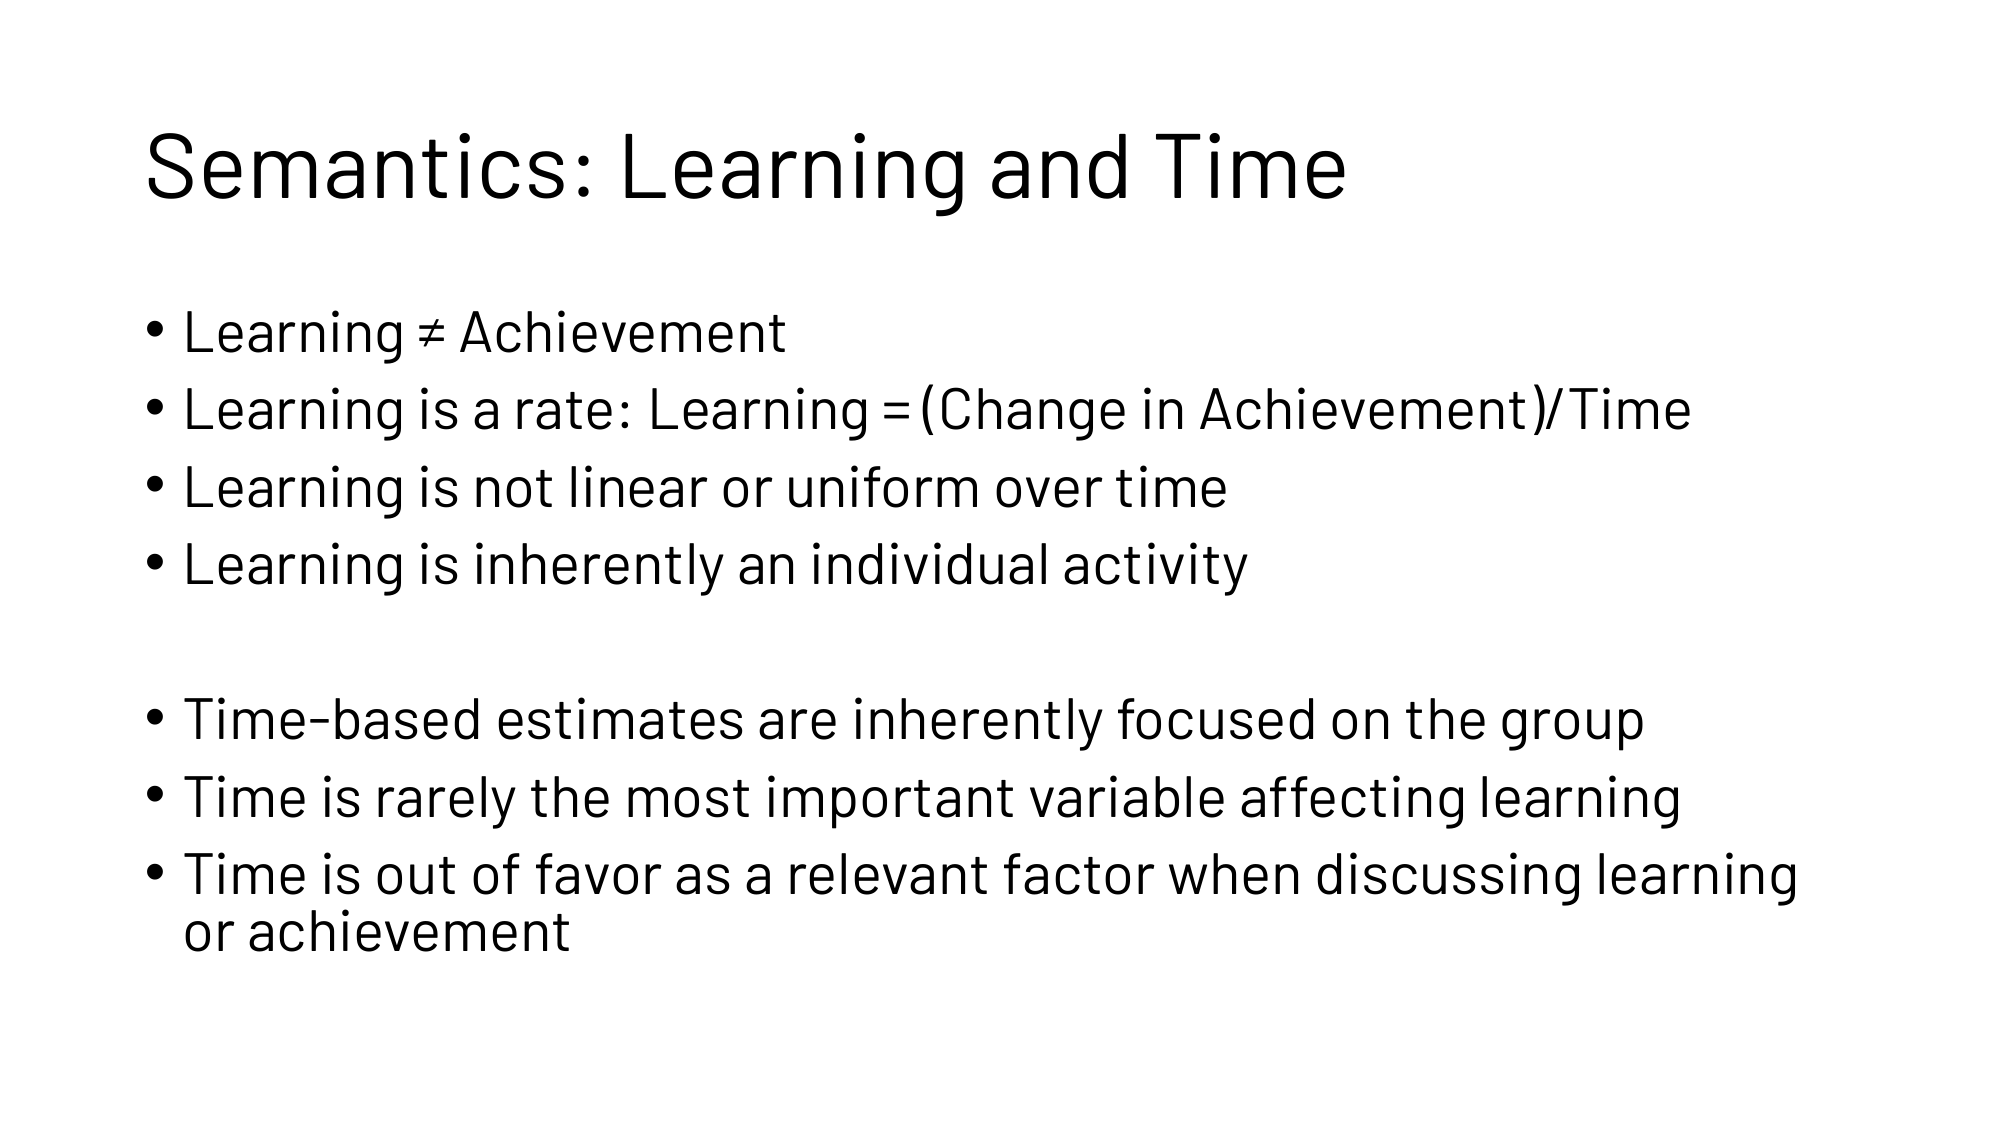

# Semantics: Learning and Time
Learning ≠ Achievement
Learning is a rate: Learning = (Change in Achievement)/Time
Learning is not linear or uniform over time
Learning is inherently an individual activity

Time-based estimates are inherently focused on the group
Time is rarely the most important variable affecting learning
Time is out of favor as a relevant factor when discussing learning or achievement